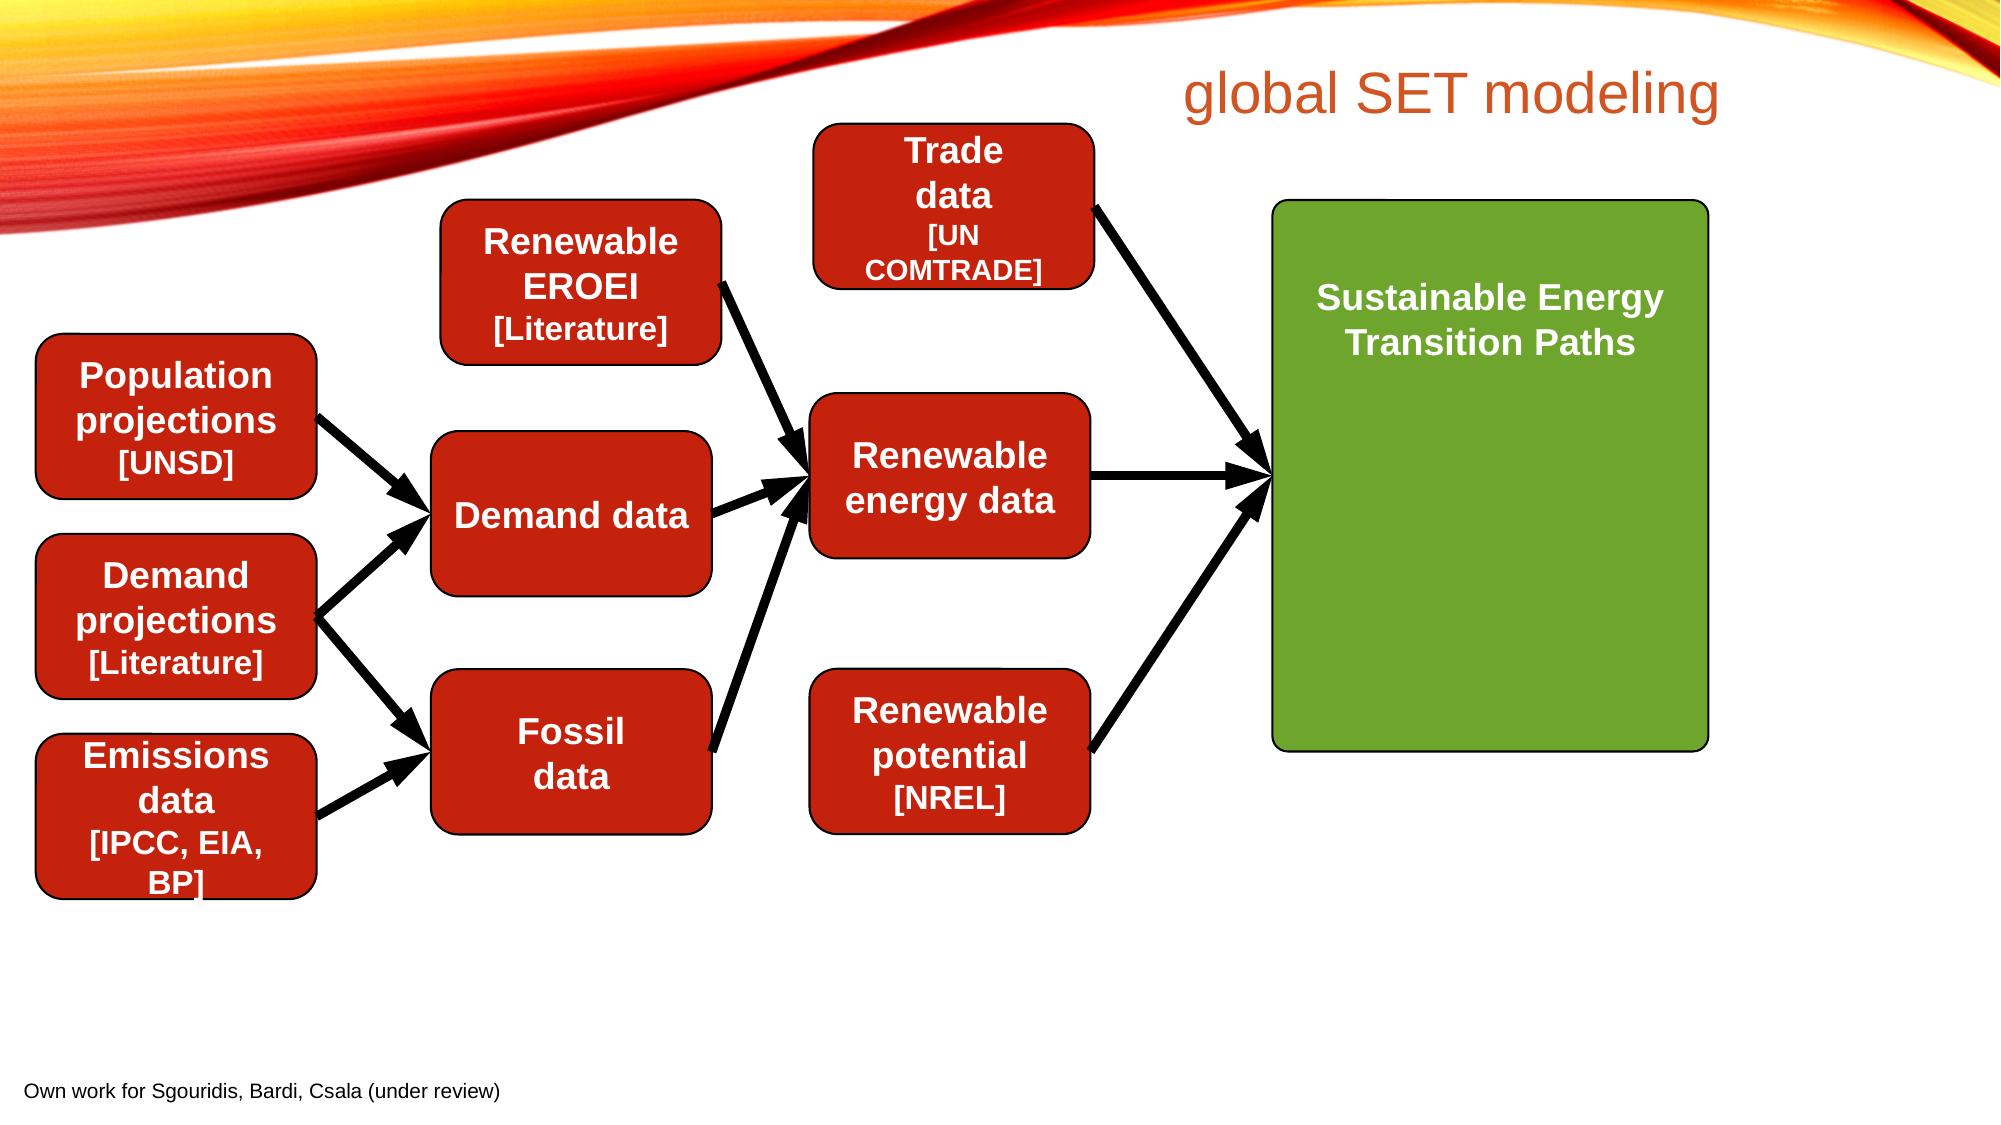

global SET modeling

Trade
data
[UN COMTRADE]
Sustainable Energy Transition Paths

Renewable energy data
Renewable potential
[NREL]
Renewable
EROEI
[Literature]
Population projections
[UNSD]
Demand data
Demand projections
[Literature]
Fossil
data
Emissions data
[IPCC, EIA, BP]

Own work for Sgouridis, Bardi, Csala (under review)